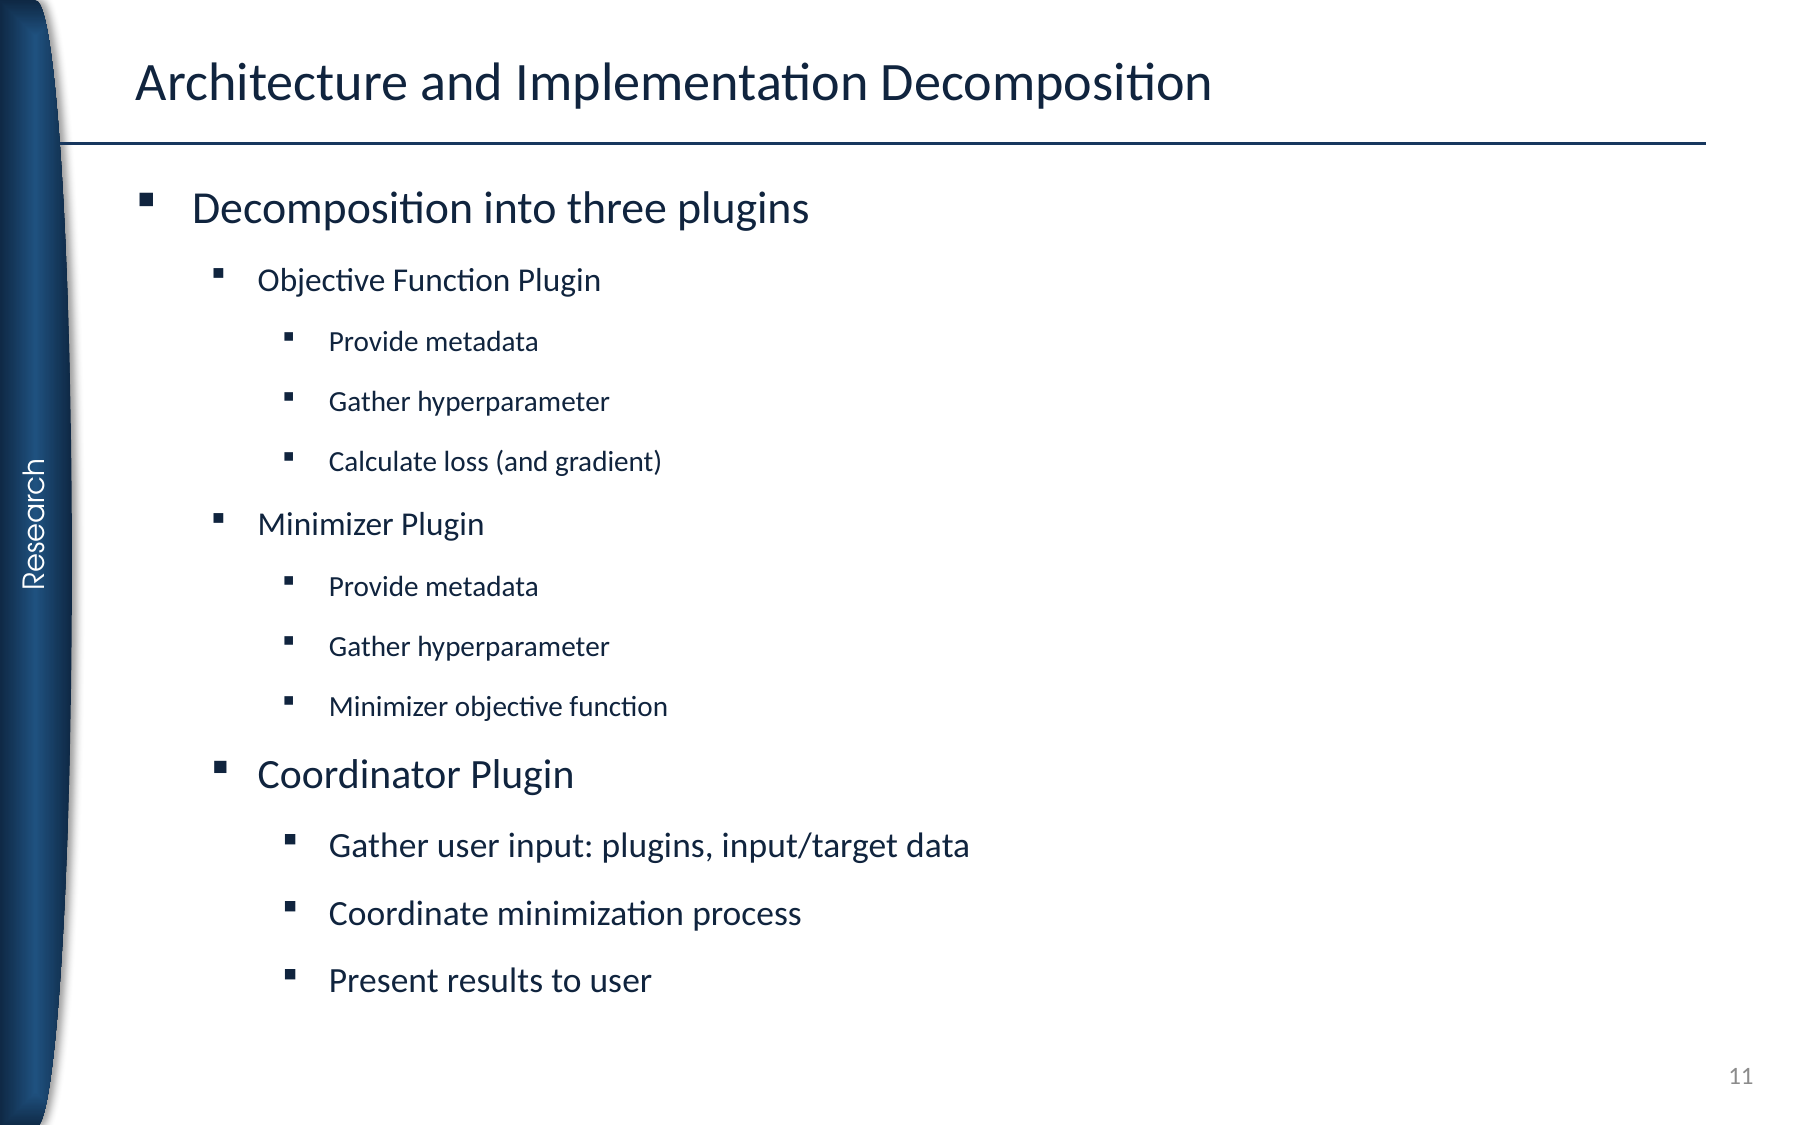

# Architecture and Implementation Decomposition
Decomposition into three plugins
Objective Function Plugin
Provide metadata
Gather hyperparameter
Calculate loss (and gradient)
Minimizer Plugin
Provide metadata
Gather hyperparameter
Minimizer objective function
Coordinator Plugin
Gather user input: plugins, input/target data
Coordinate minimization process
Present results to user

11